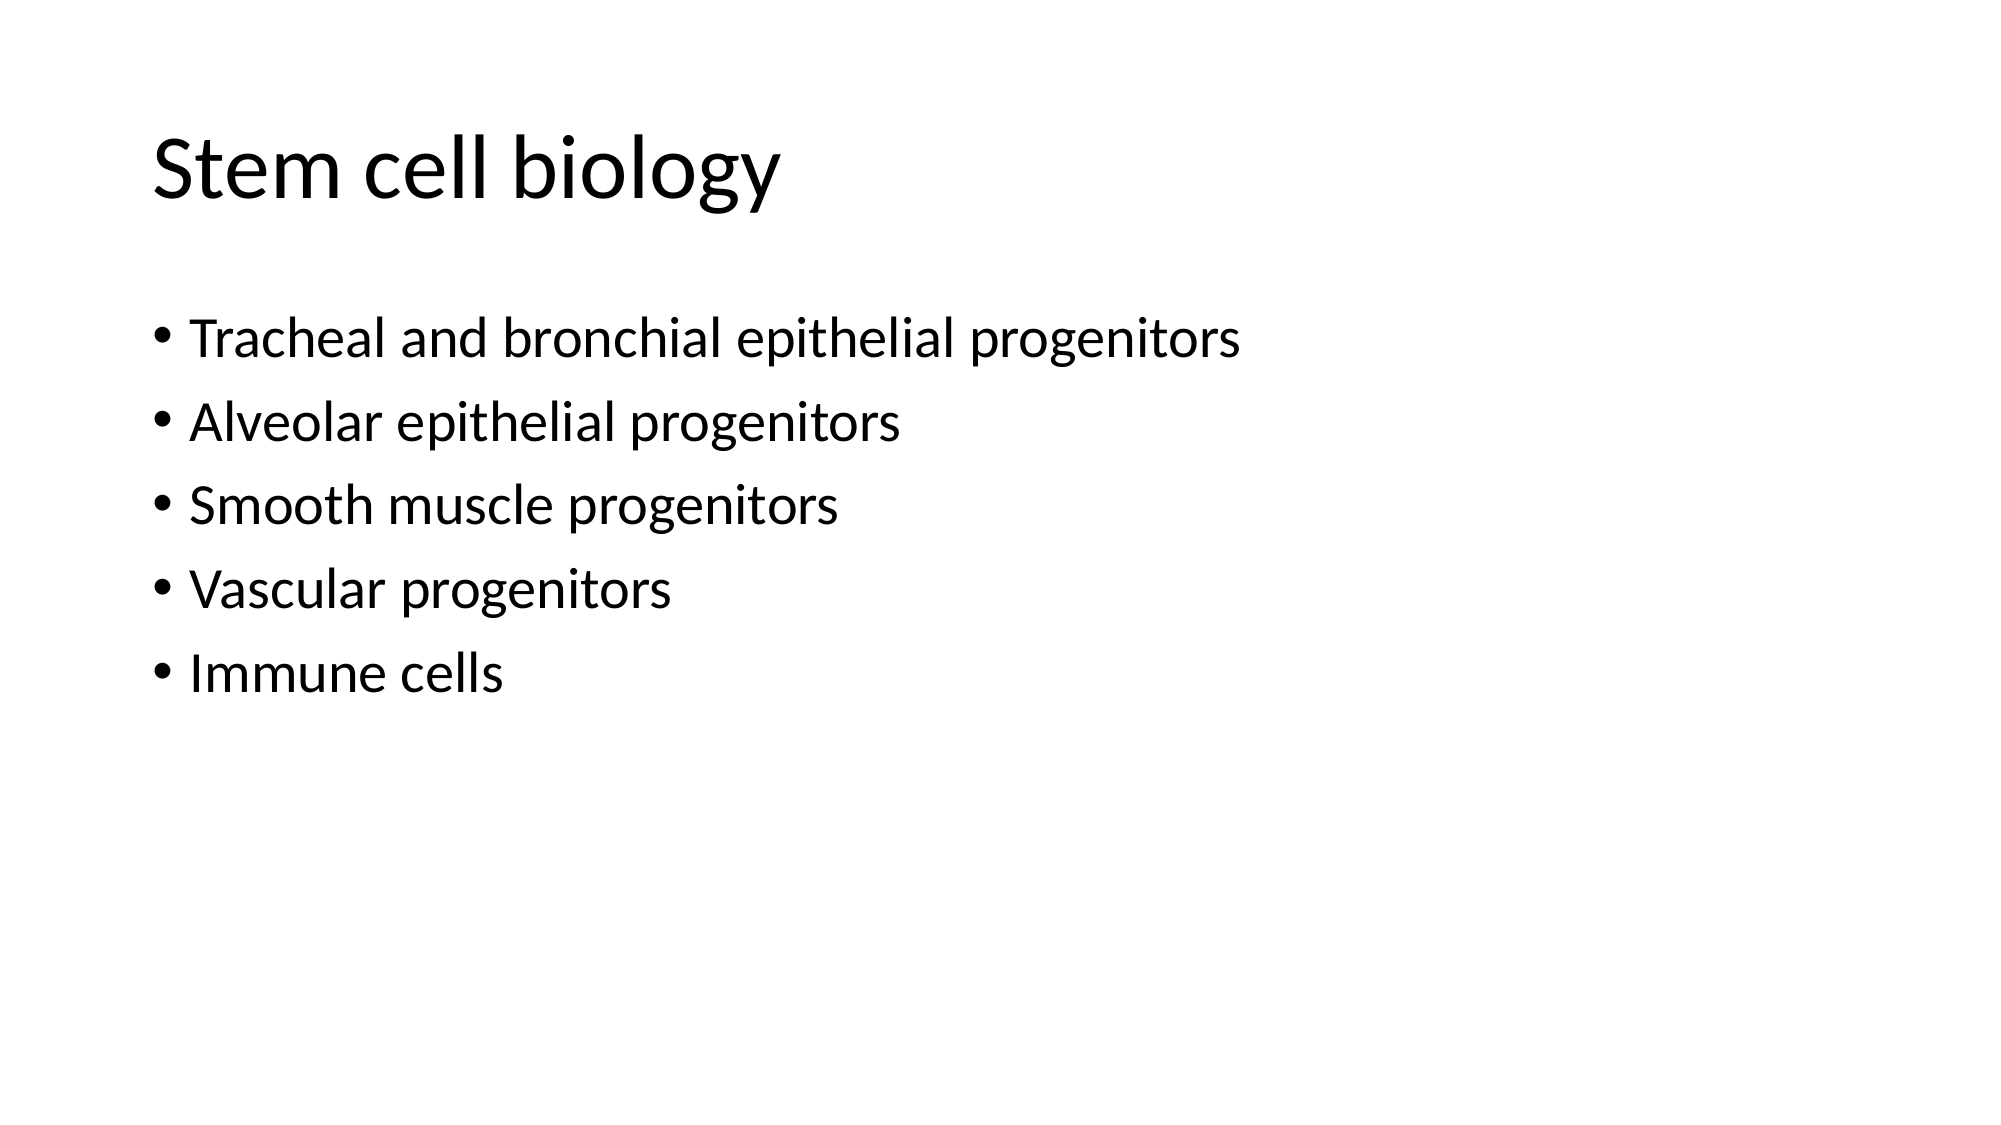

# Stem cell biology
Tracheal and bronchial epithelial progenitors
Alveolar epithelial progenitors
Smooth muscle progenitors
Vascular progenitors
Immune cells